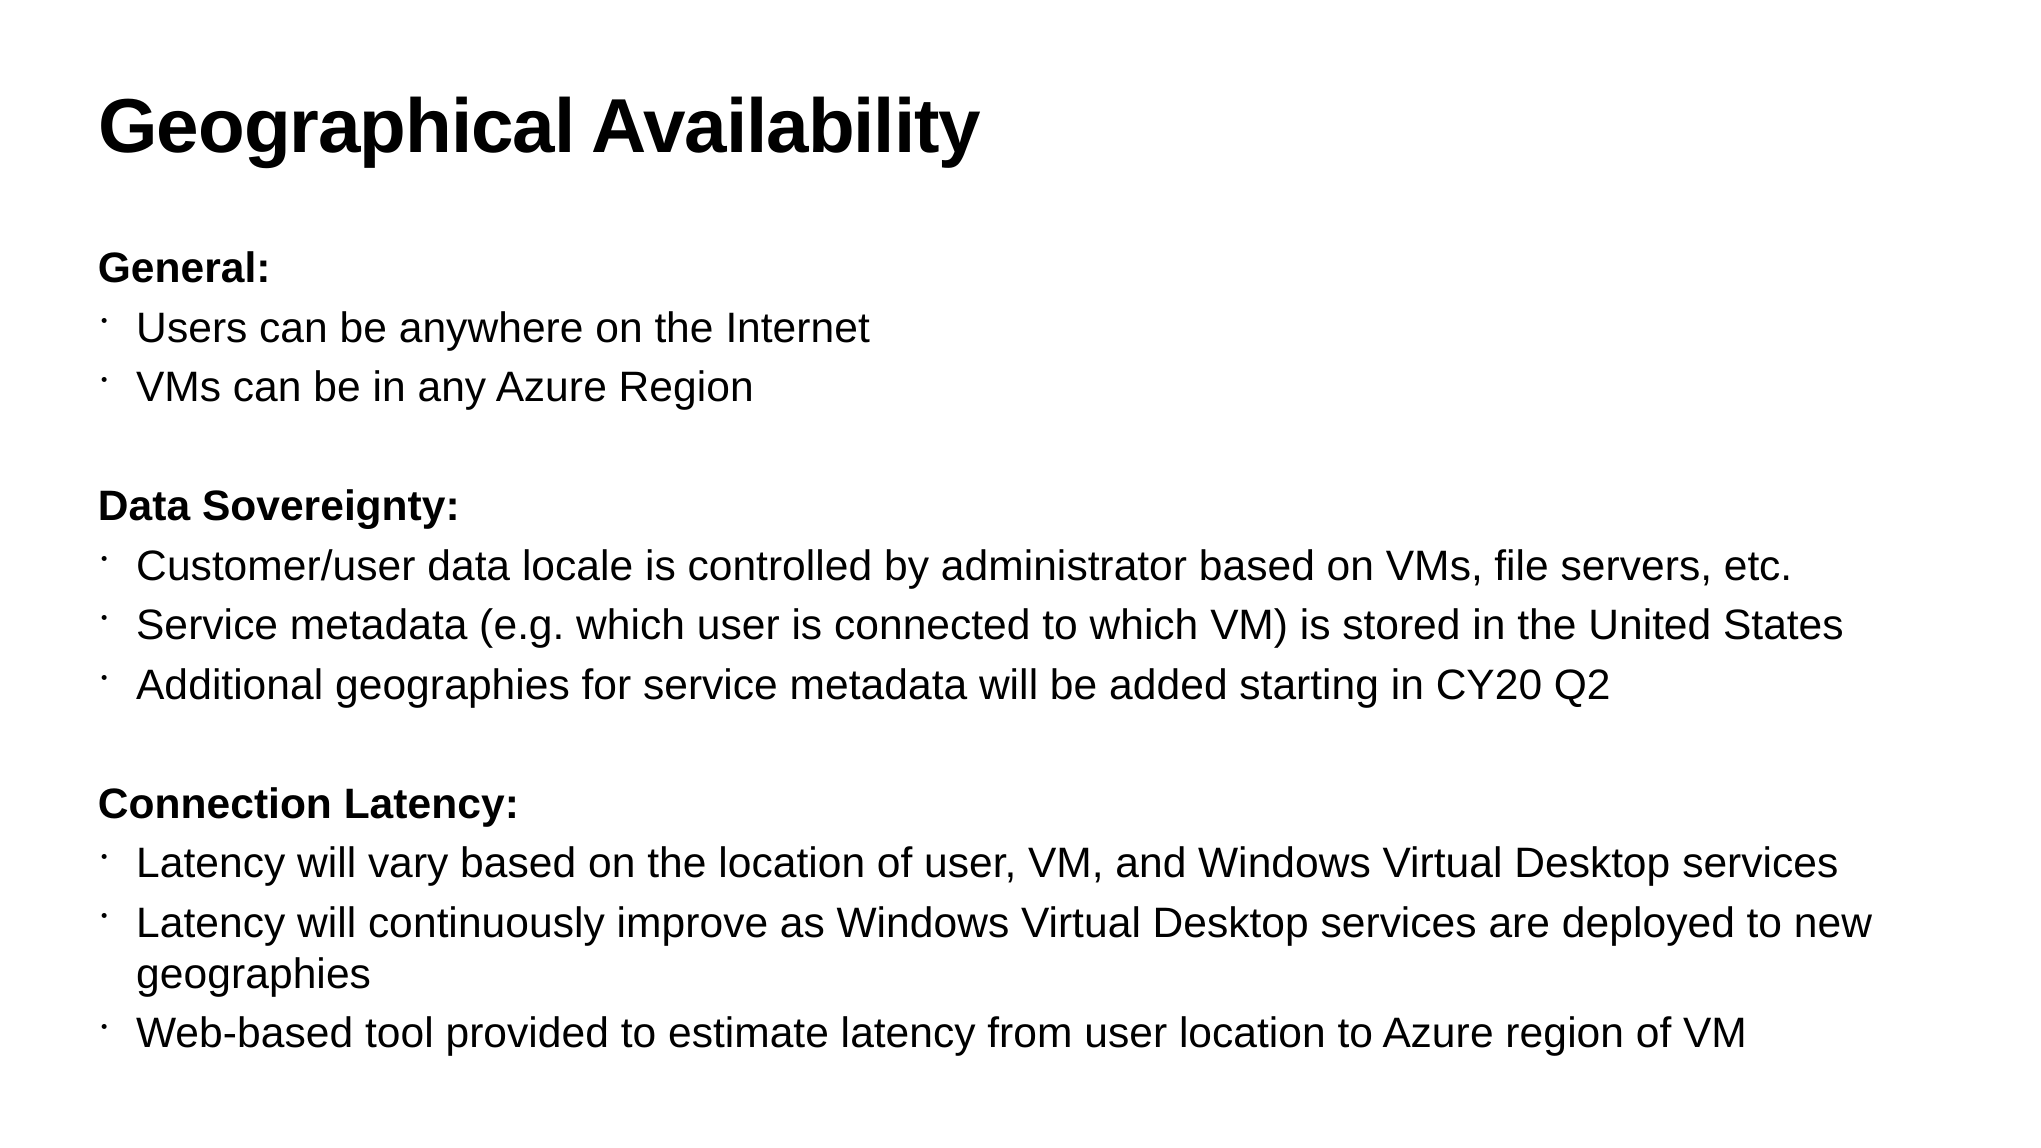

# Geographical Availability
General:
Users can be anywhere on the Internet
VMs can be in any Azure Region

Data Sovereignty:
Customer/user data locale is controlled by administrator based on VMs, file servers, etc.
Service metadata (e.g. which user is connected to which VM) is stored in the United States
Additional geographies for service metadata will be added starting in CY20 Q2

Connection Latency:
Latency will vary based on the location of user, VM, and Windows Virtual Desktop services
Latency will continuously improve as Windows Virtual Desktop services are deployed to new geographies
Web-based tool provided to estimate latency from user location to Azure region of VM